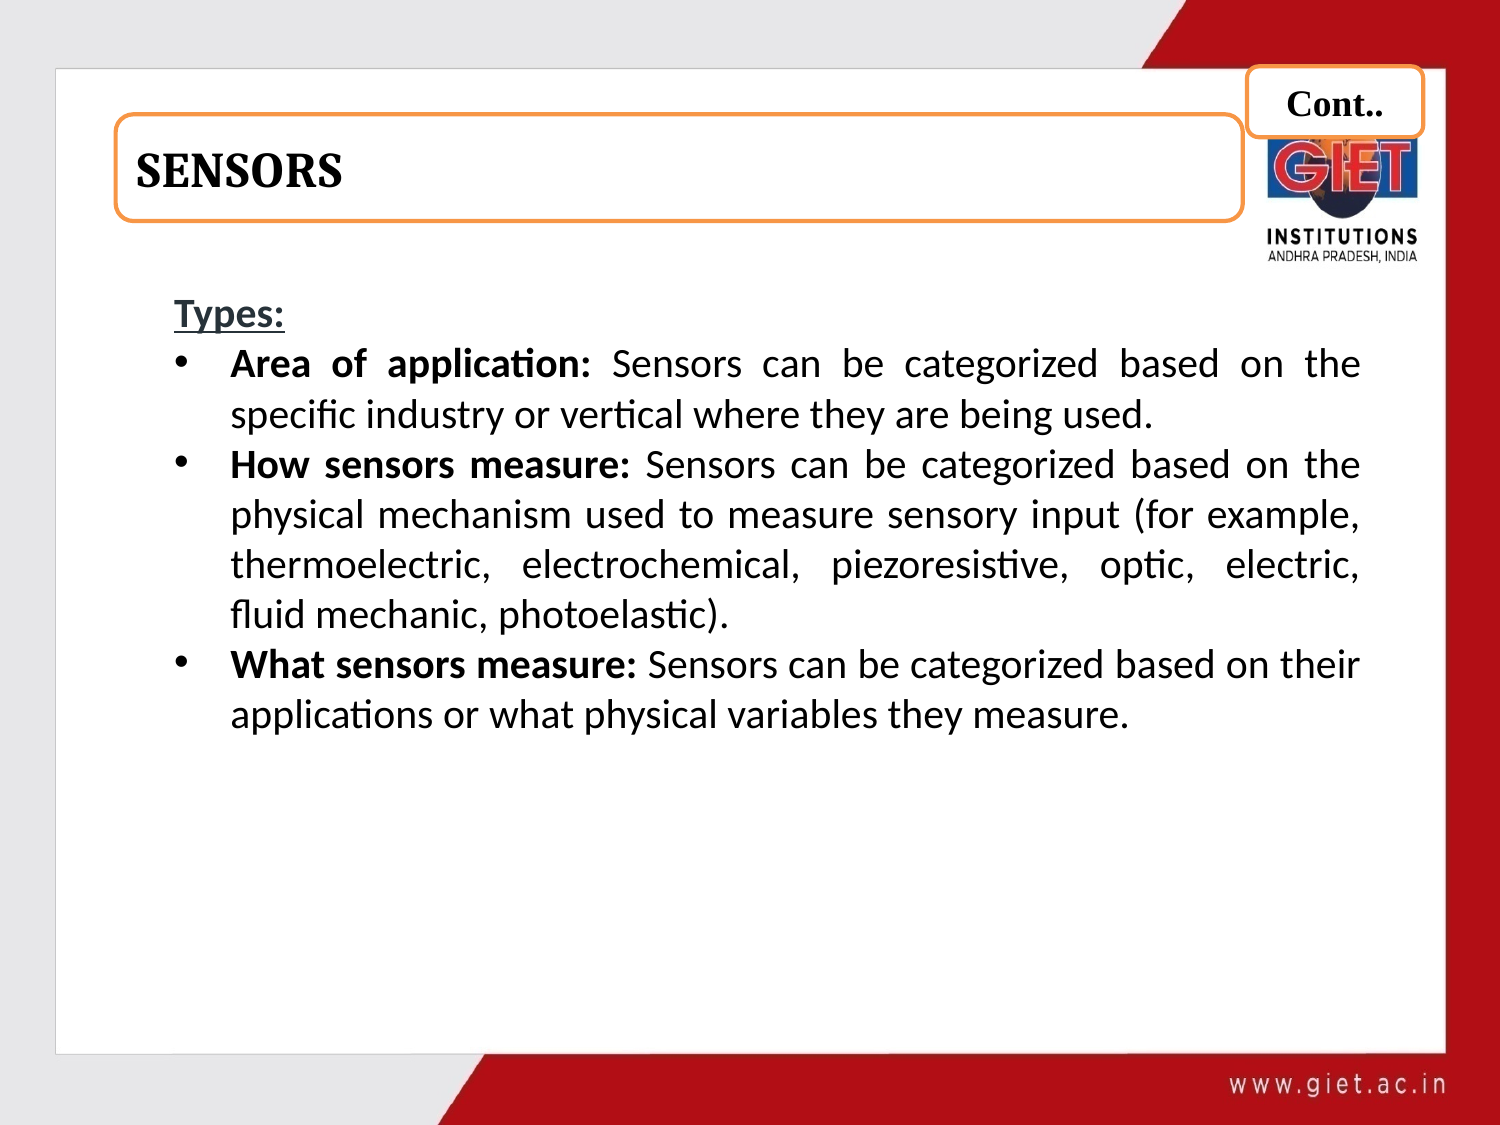

Cont..

SENSORS

Types:
Area of application: Sensors can be categorized based on the specific industry or vertical where they are being used.
How sensors measure: Sensors can be categorized based on the physical mechanism used to measure sensory input (for example, thermoelectric, electrochemical, piezoresistive, optic, electric, fluid mechanic, photoelastic).
What sensors measure: Sensors can be categorized based on their applications or what physical variables they measure.